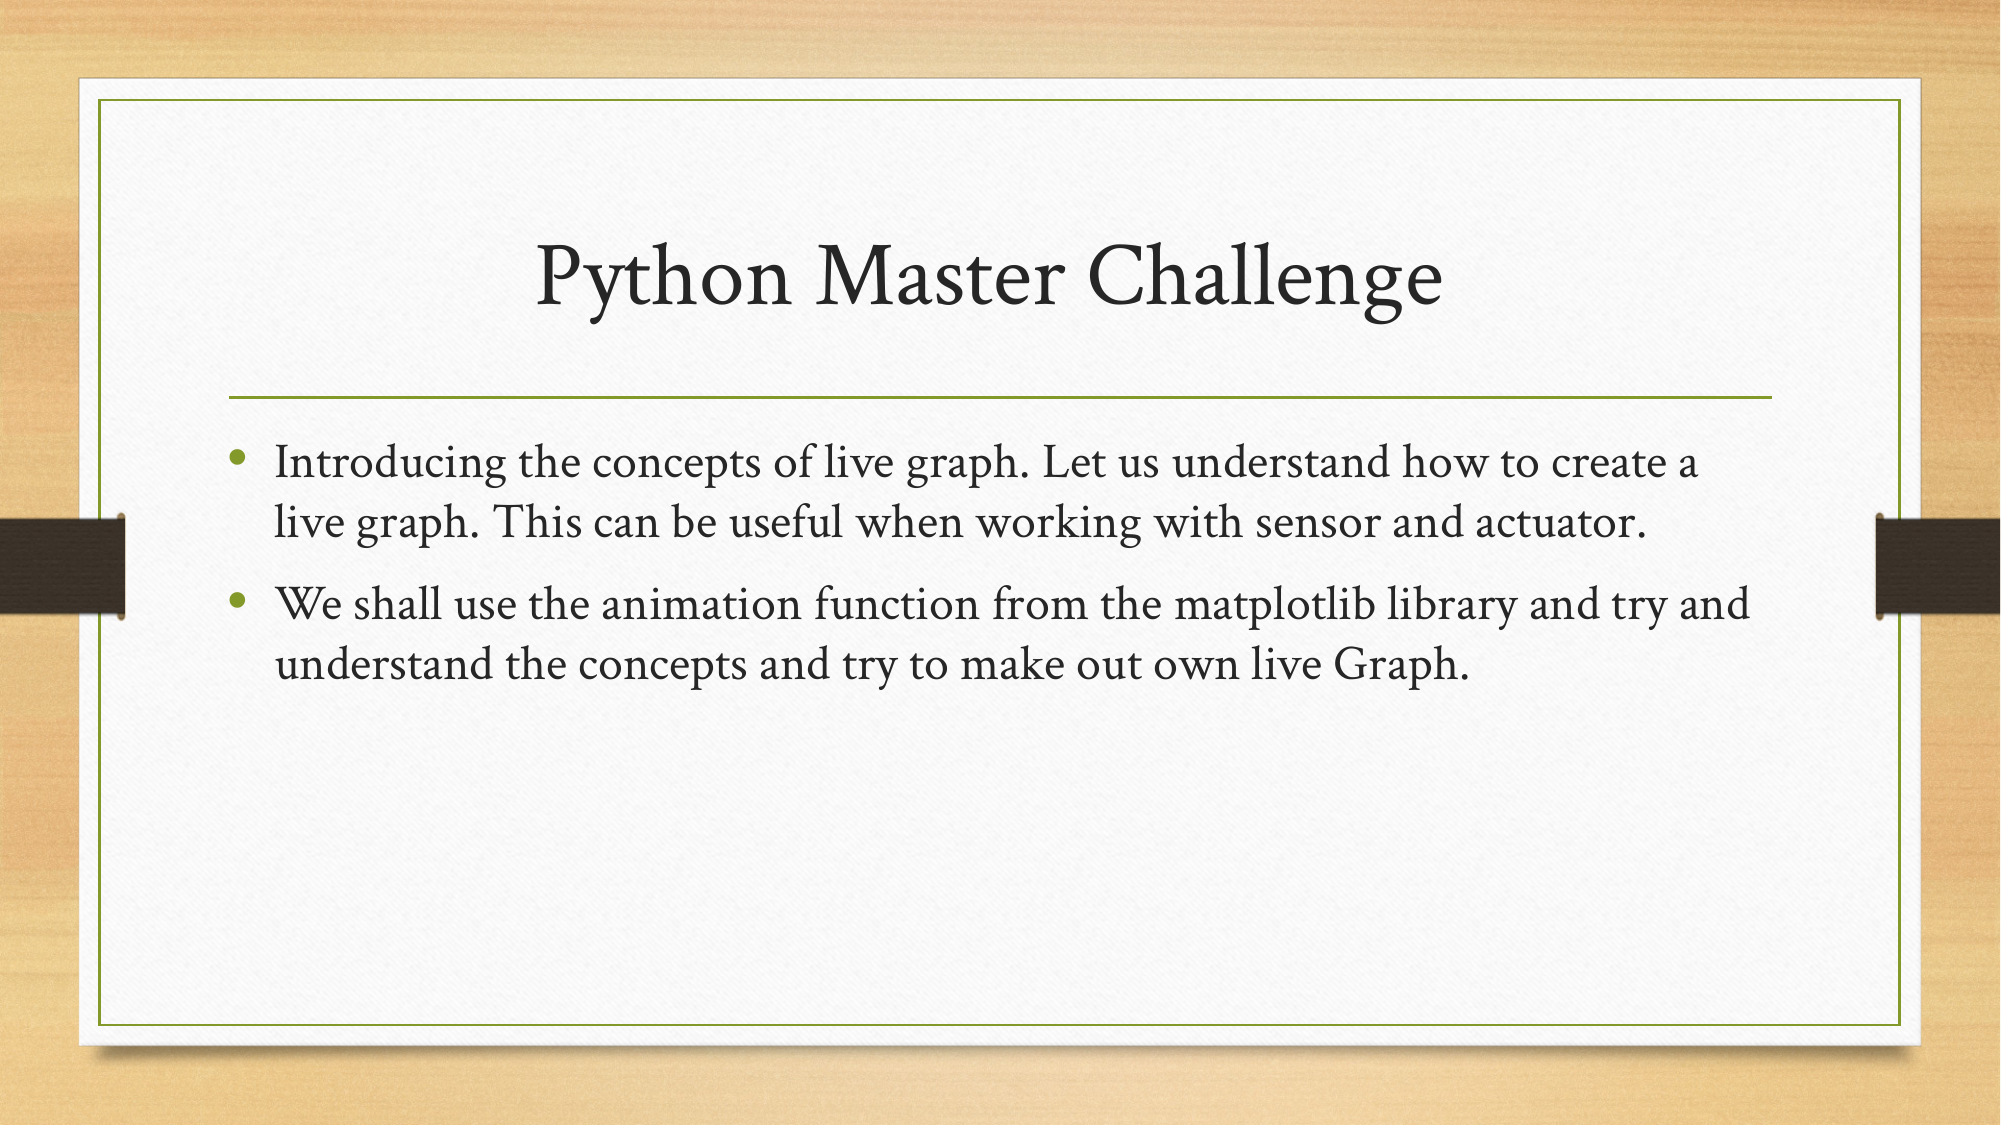

# Python Master Challenge
Introducing the concepts of live graph. Let us understand how to create a live graph. This can be useful when working with sensor and actuator.
We shall use the animation function from the matplotlib library and try and understand the concepts and try to make out own live Graph.